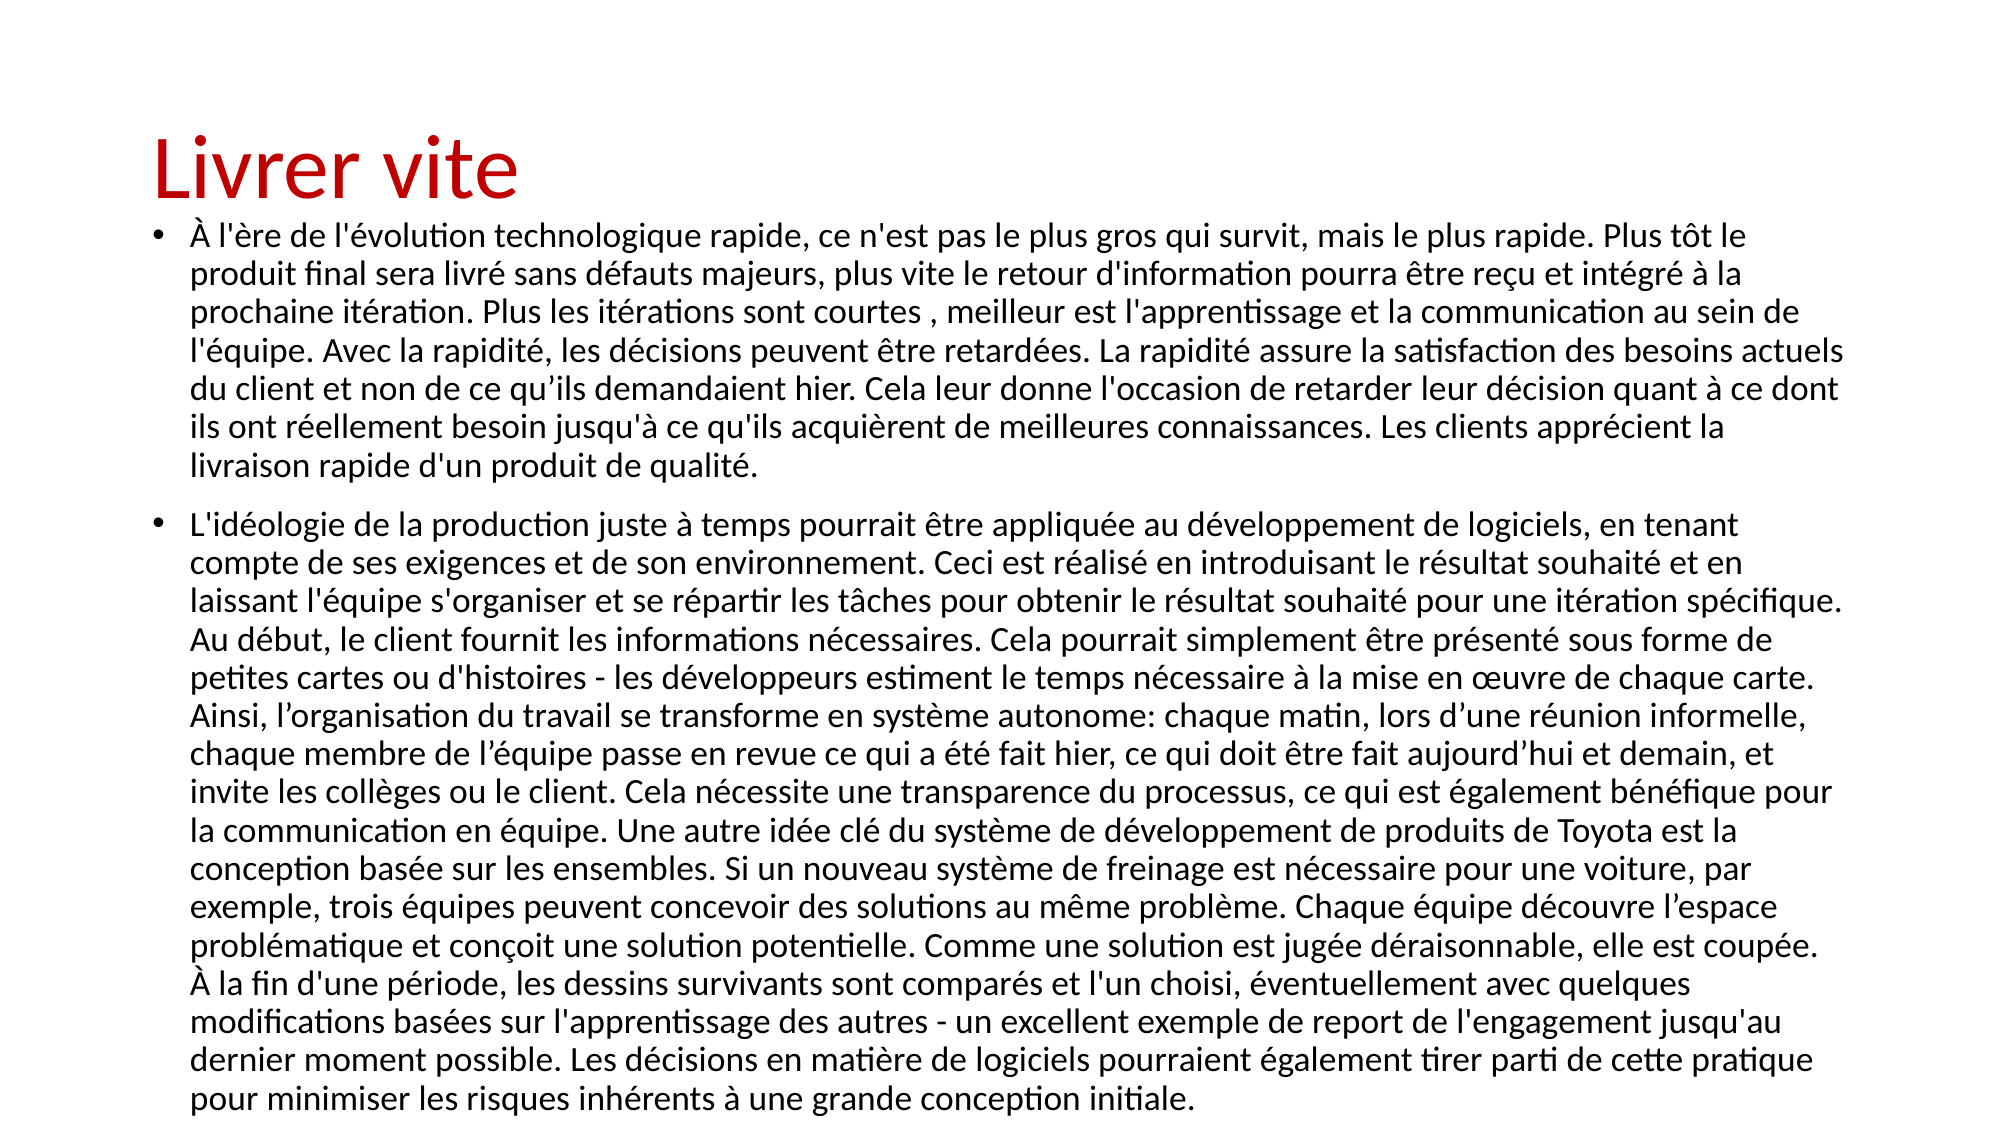

# Livrer vite
À l'ère de l'évolution technologique rapide, ce n'est pas le plus gros qui survit, mais le plus rapide. Plus tôt le produit final sera livré sans défauts majeurs, plus vite le retour d'information pourra être reçu et intégré à la prochaine itération. Plus les itérations sont courtes , meilleur est l'apprentissage et la communication au sein de l'équipe. Avec la rapidité, les décisions peuvent être retardées. La rapidité assure la satisfaction des besoins actuels du client et non de ce qu’ils demandaient hier. Cela leur donne l'occasion de retarder leur décision quant à ce dont ils ont réellement besoin jusqu'à ce qu'ils acquièrent de meilleures connaissances. Les clients apprécient la livraison rapide d'un produit de qualité.
L'idéologie de la production juste à temps pourrait être appliquée au développement de logiciels, en tenant compte de ses exigences et de son environnement. Ceci est réalisé en introduisant le résultat souhaité et en laissant l'équipe s'organiser et se répartir les tâches pour obtenir le résultat souhaité pour une itération spécifique. Au début, le client fournit les informations nécessaires. Cela pourrait simplement être présenté sous forme de petites cartes ou d'histoires - les développeurs estiment le temps nécessaire à la mise en œuvre de chaque carte. Ainsi, l’organisation du travail se transforme en système autonome: chaque matin, lors d’une réunion informelle, chaque membre de l’équipe passe en revue ce qui a été fait hier, ce qui doit être fait aujourd’hui et demain, et invite les collèges ou le client. Cela nécessite une transparence du processus, ce qui est également bénéfique pour la communication en équipe. Une autre idée clé du système de développement de produits de Toyota est la conception basée sur les ensembles. Si un nouveau système de freinage est nécessaire pour une voiture, par exemple, trois équipes peuvent concevoir des solutions au même problème. Chaque équipe découvre l’espace problématique et conçoit une solution potentielle. Comme une solution est jugée déraisonnable, elle est coupée. À la fin d'une période, les dessins survivants sont comparés et l'un choisi, éventuellement avec quelques modifications basées sur l'apprentissage des autres - un excellent exemple de report de l'engagement jusqu'au dernier moment possible. Les décisions en matière de logiciels pourraient également tirer parti de cette pratique pour minimiser les risques inhérents à une grande conception initiale.